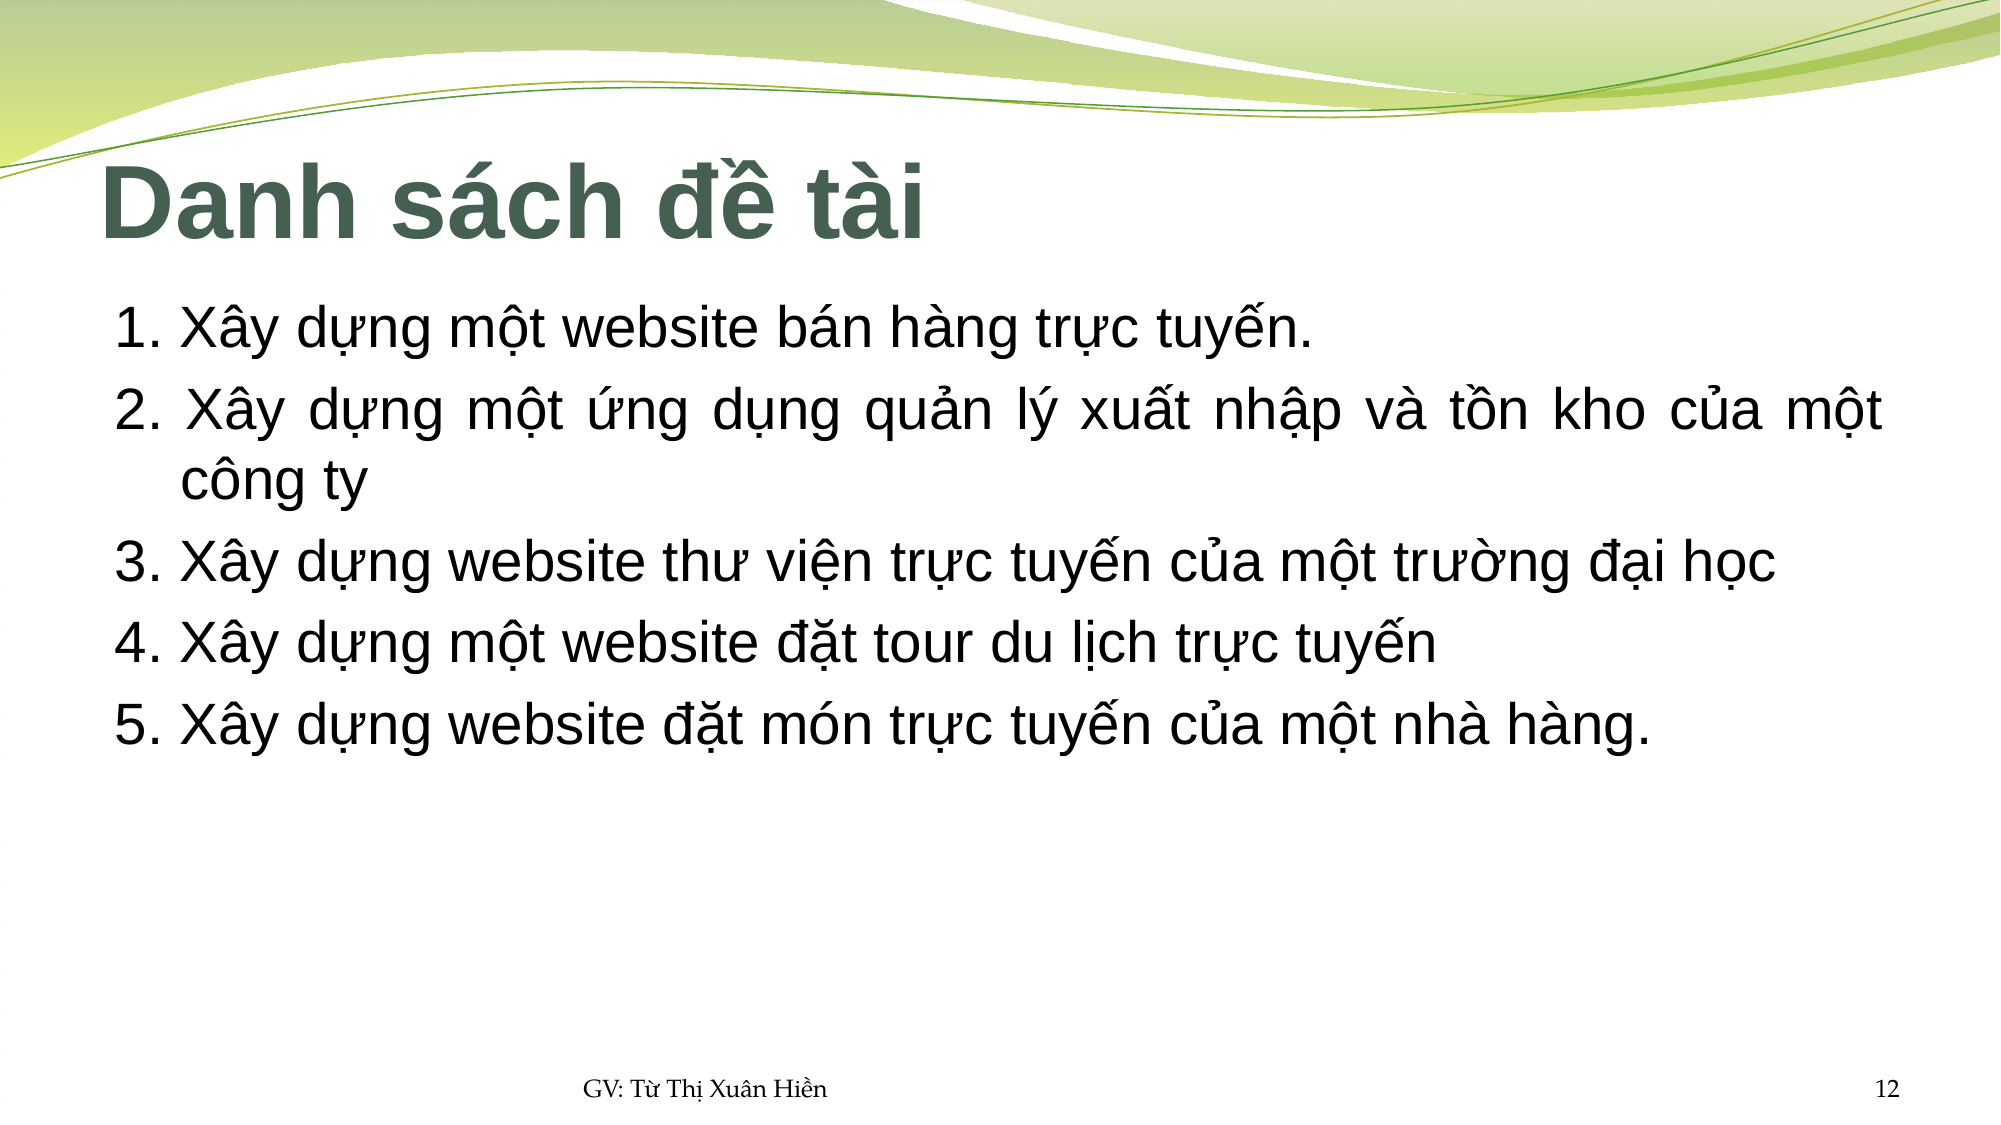

# Danh sách đề tài
1. Xây dựng một website bán hàng trực tuyến.
2. Xây dựng một ứng dụng quản lý xuất nhập và tồn kho của một công ty
3. Xây dựng website thư viện trực tuyến của một trường đại học
4. Xây dựng một website đặt tour du lịch trực tuyến
5. Xây dựng website đặt món trực tuyến của một nhà hàng.

GV: Từ Thị Xuân Hiền
12